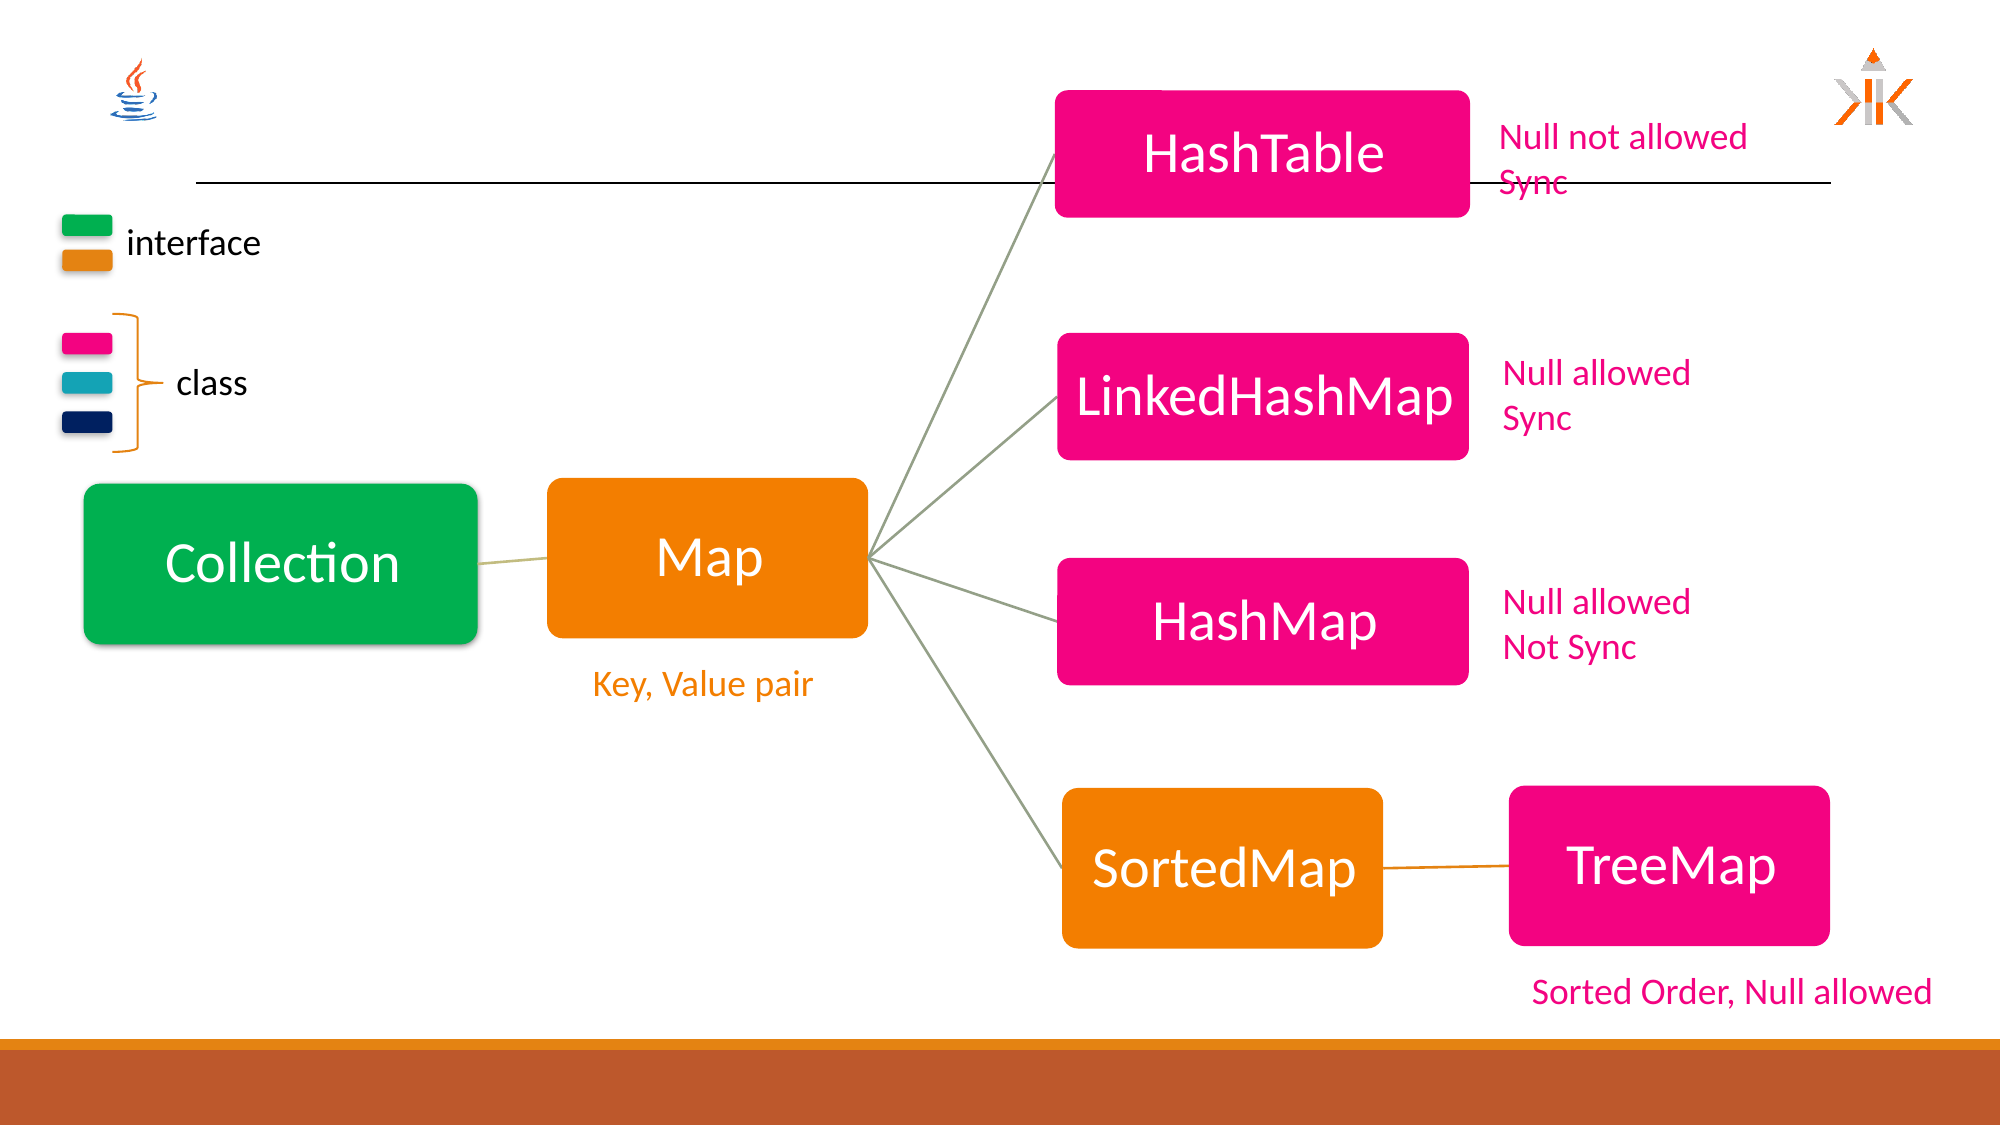

Collection

Map

HashTable

LinkedHashMap

HashMap

SortedMap

TreeMap
#
Null not allowed
Sync
interface

class

Null allowed
Sync
Null allowed
Not Sync
Key, Value pair
Sorted Order, Null allowed